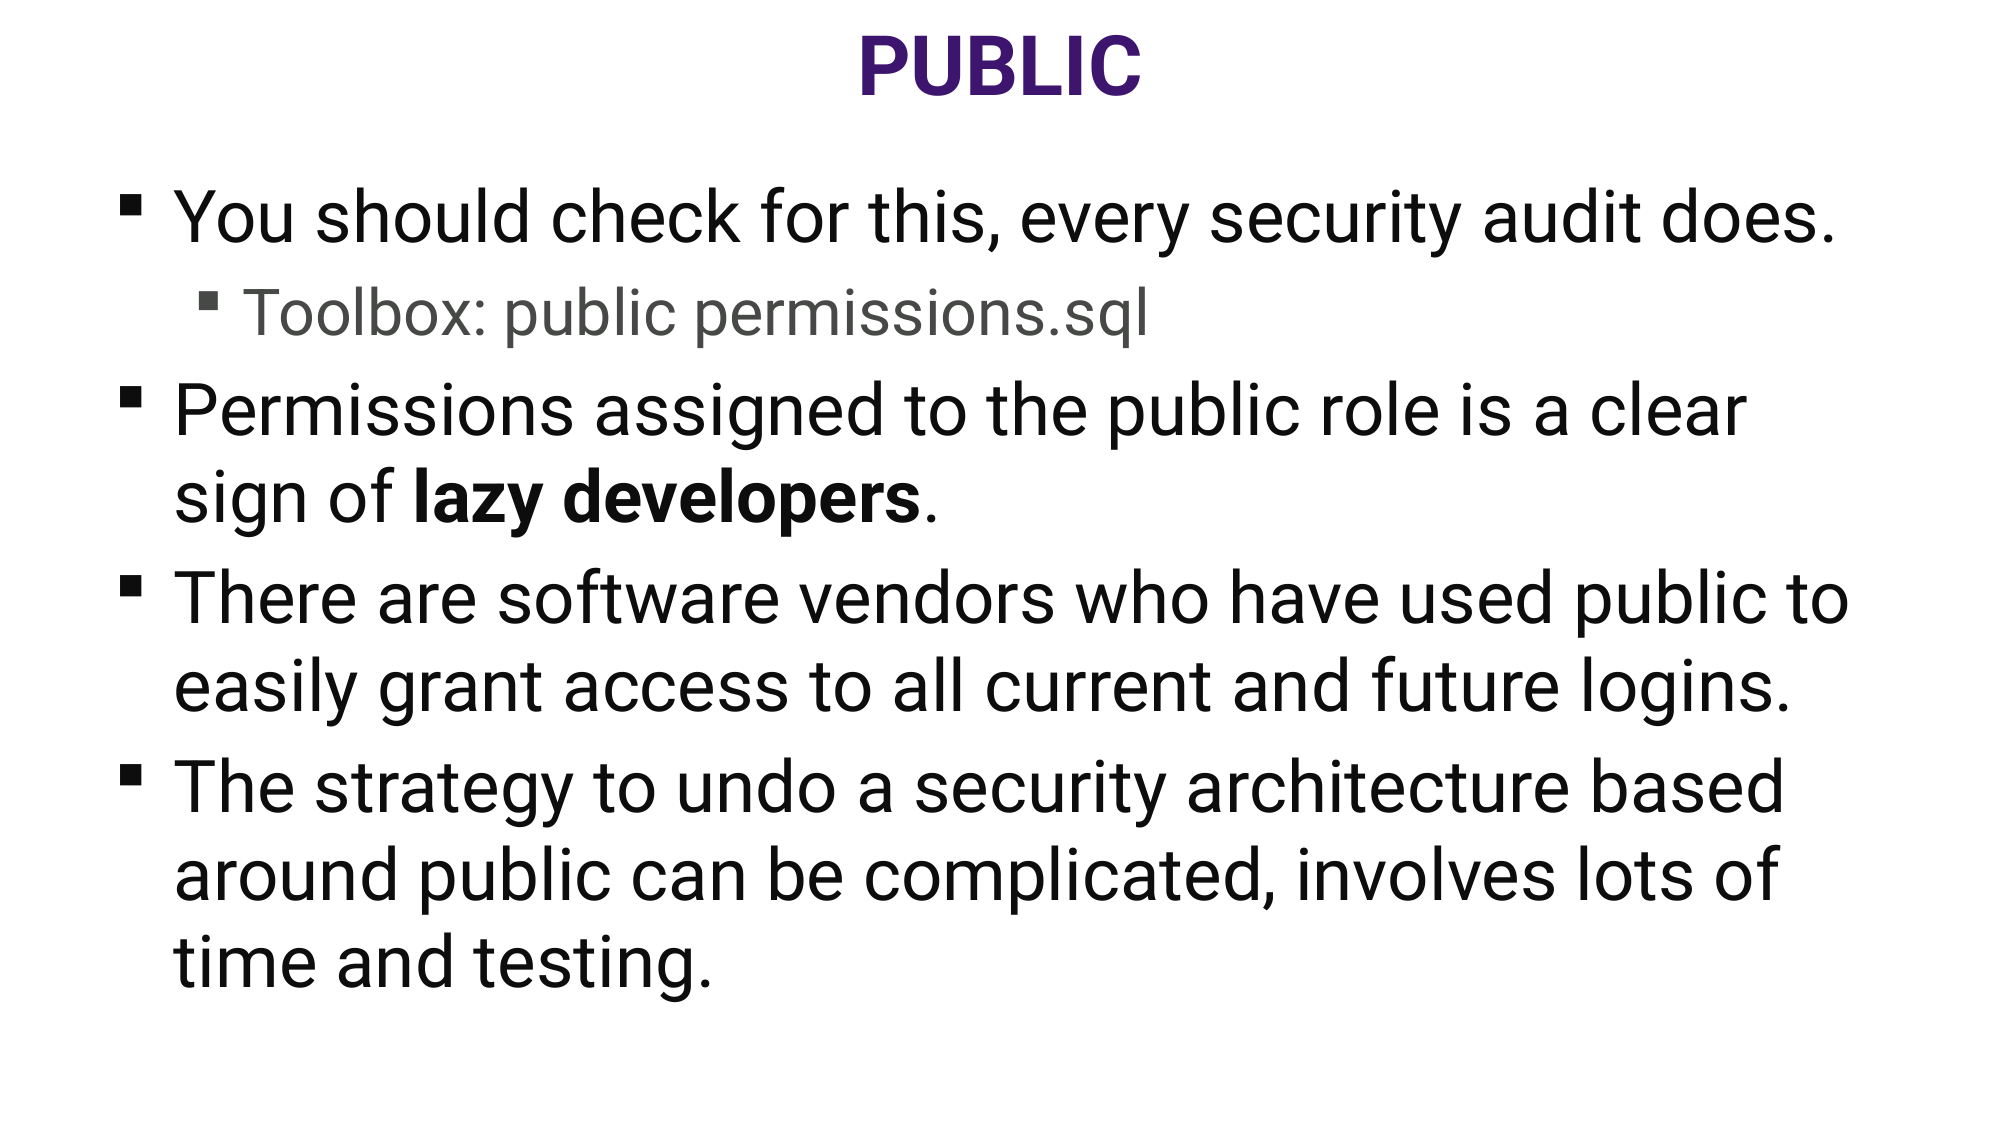

# PUBLIC
You should check for this, every security audit does.
Toolbox: public permissions.sql
Permissions assigned to the public role is a clear sign of lazy developers.
There are software vendors who have used public to easily grant access to all current and future logins.
The strategy to undo a security architecture based around public can be complicated, involves lots of time and testing.